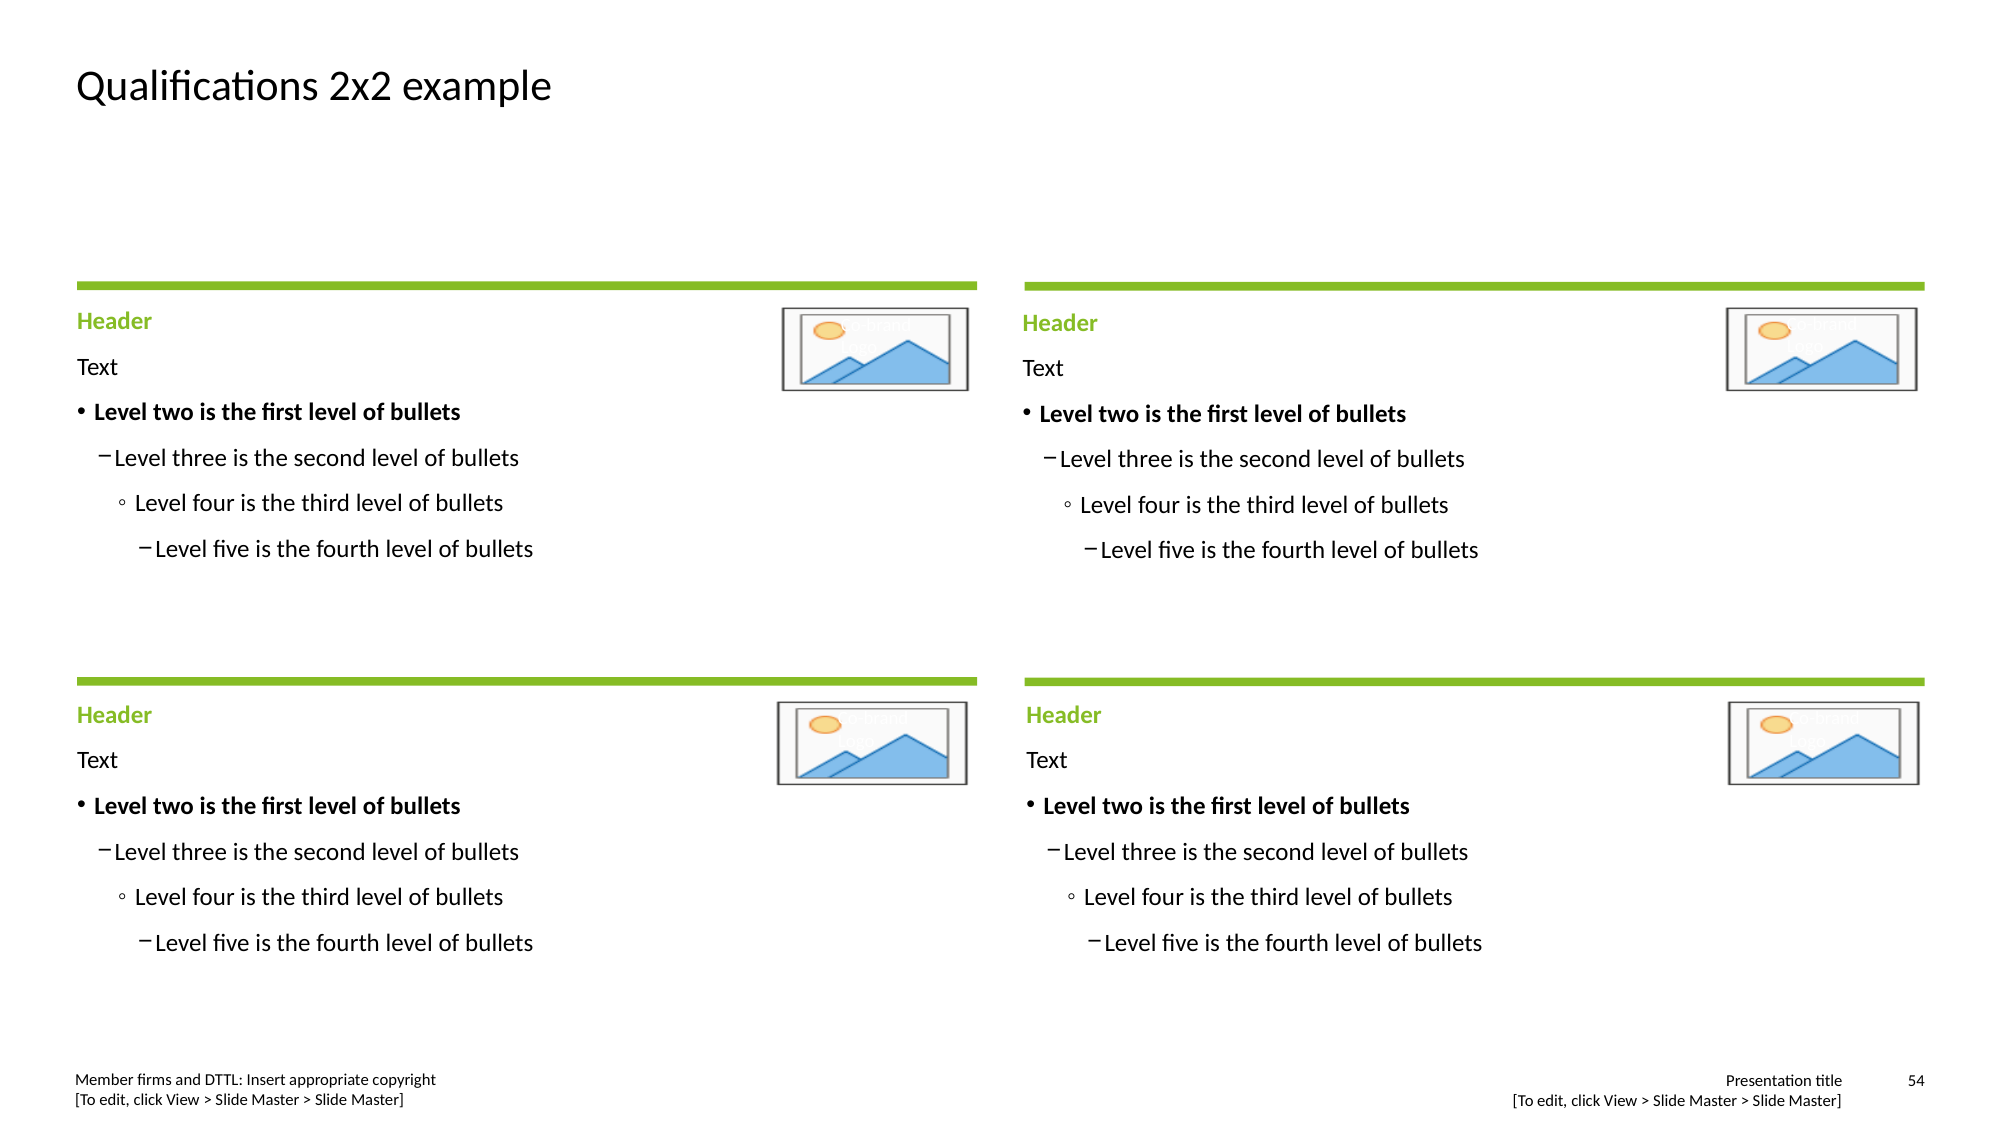

# Qualifications 2x2 example

Header
Text
Level two is the first level of bullets
Level three is the second level of bullets
Level four is the third level of bullets
Level five is the fourth level of bullets

Header
Text
Level two is the first level of bullets
Level three is the second level of bullets
Level four is the third level of bullets
Level five is the fourth level of bullets

Header
Text
Level two is the first level of bullets
Level three is the second level of bullets
Level four is the third level of bullets
Level five is the fourth level of bullets

Header
Text
Level two is the first level of bullets
Level three is the second level of bullets
Level four is the third level of bullets
Level five is the fourth level of bullets